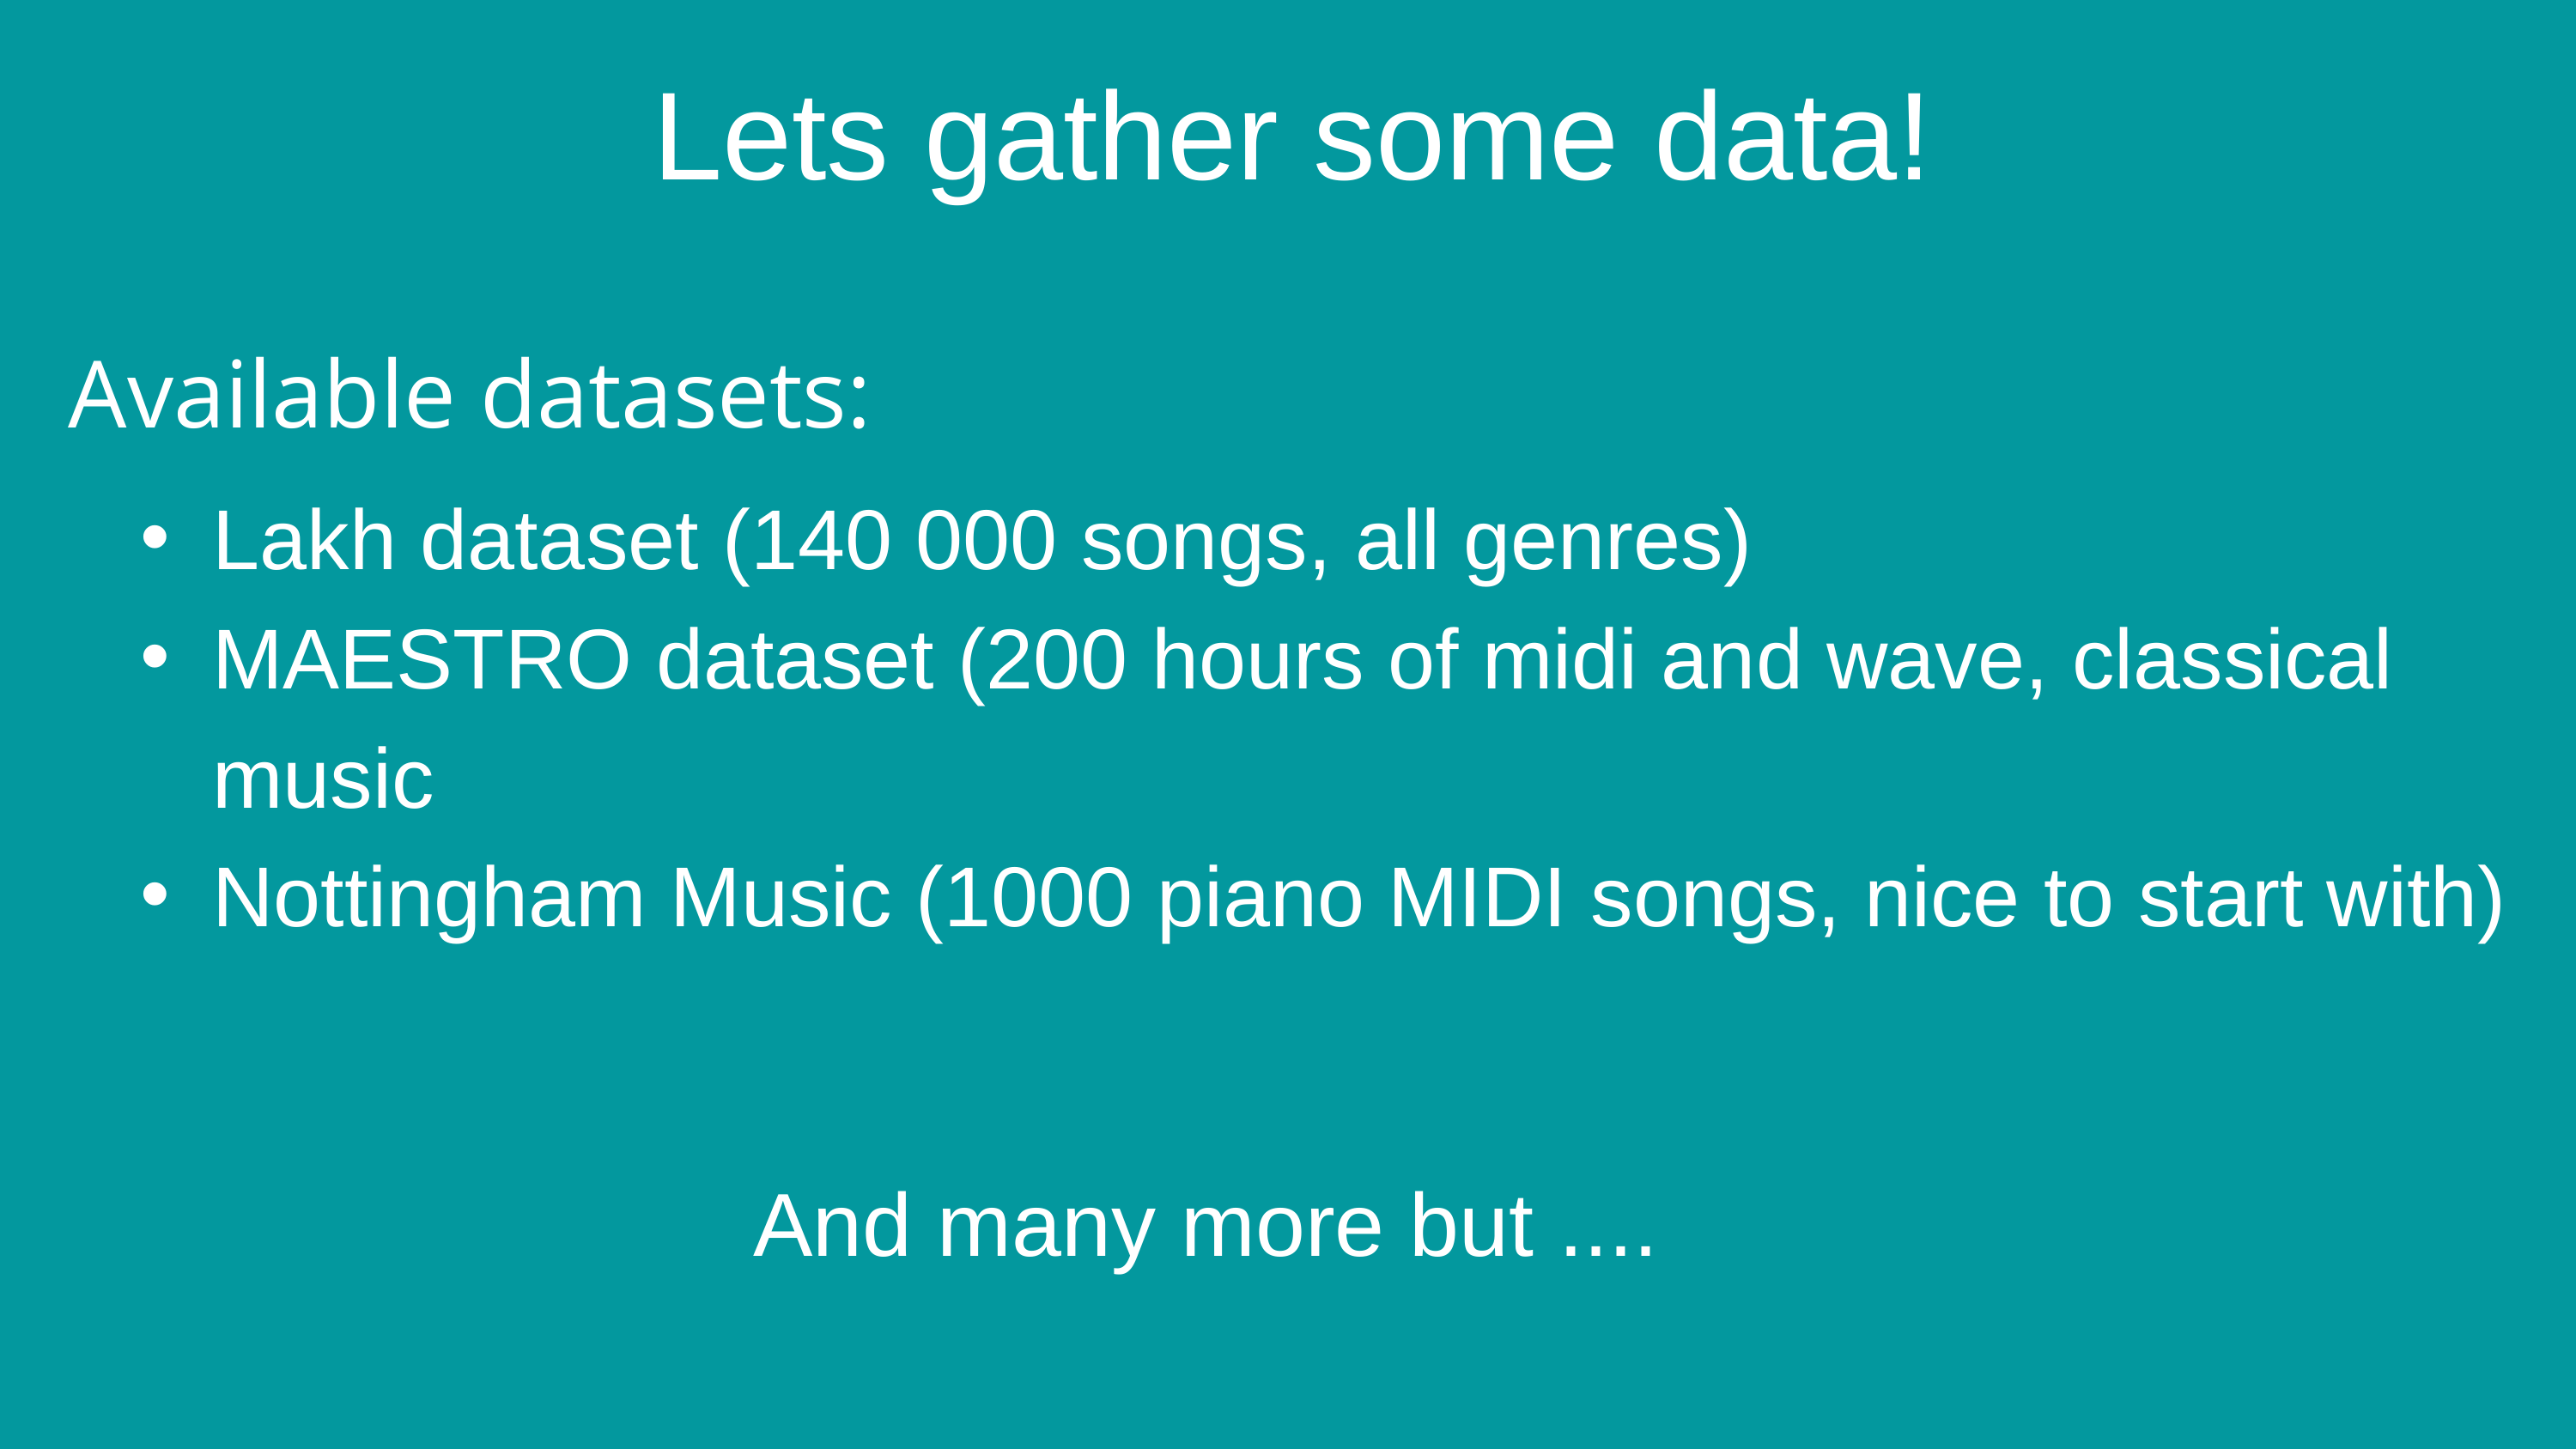

Lets gather some data!
Available datasets:

Lakh dataset (140 000 songs, all genres)
MAESTRO dataset (200 hours of midi and wave, classical music
Nottingham Music (1000 piano MIDI songs, nice to start with)
And many more but ....